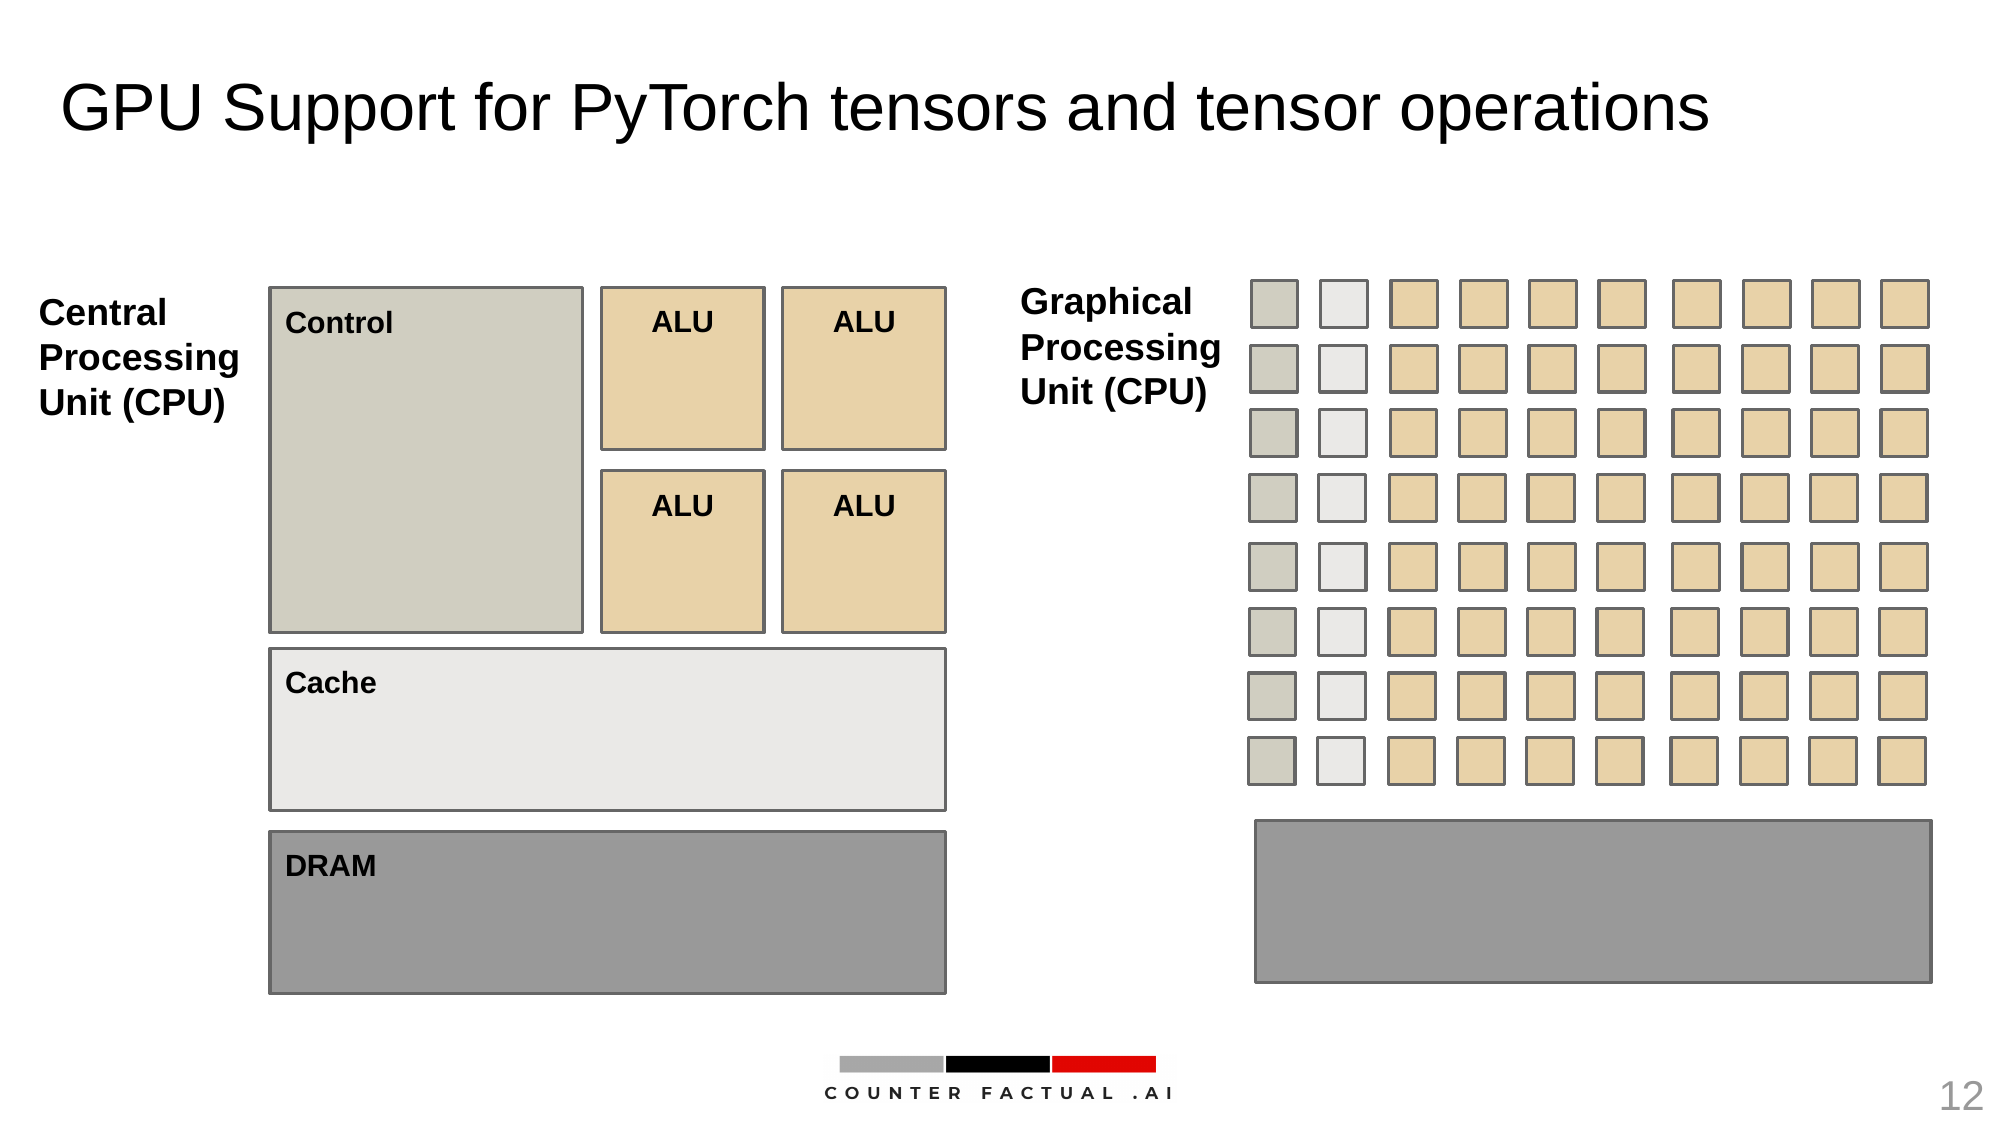

# GPU Support for PyTorch tensors and tensor operations
Graphical Processing Unit (CPU)
Central Processing Unit (CPU)

ALU
ALU
Control
ALU
ALU
Cache
DRAM
12